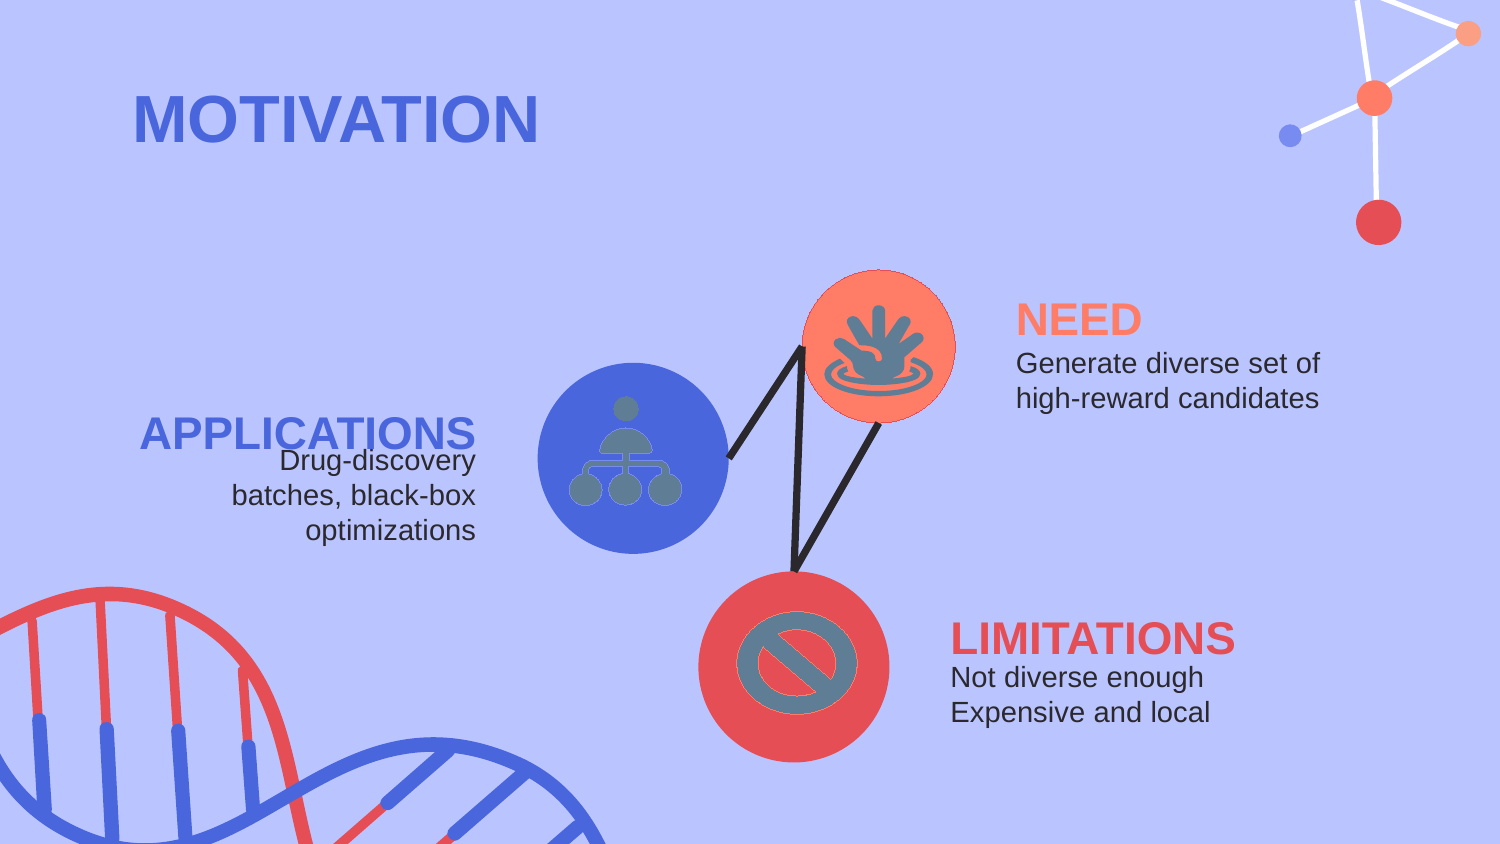

MOTIVATION
NEED

Generate diverse set of high-reward candidates

APPLICATIONS

Drug-discovery batches, black-box optimizations

LIMITATIONS

Not diverse enough  Expensive and local